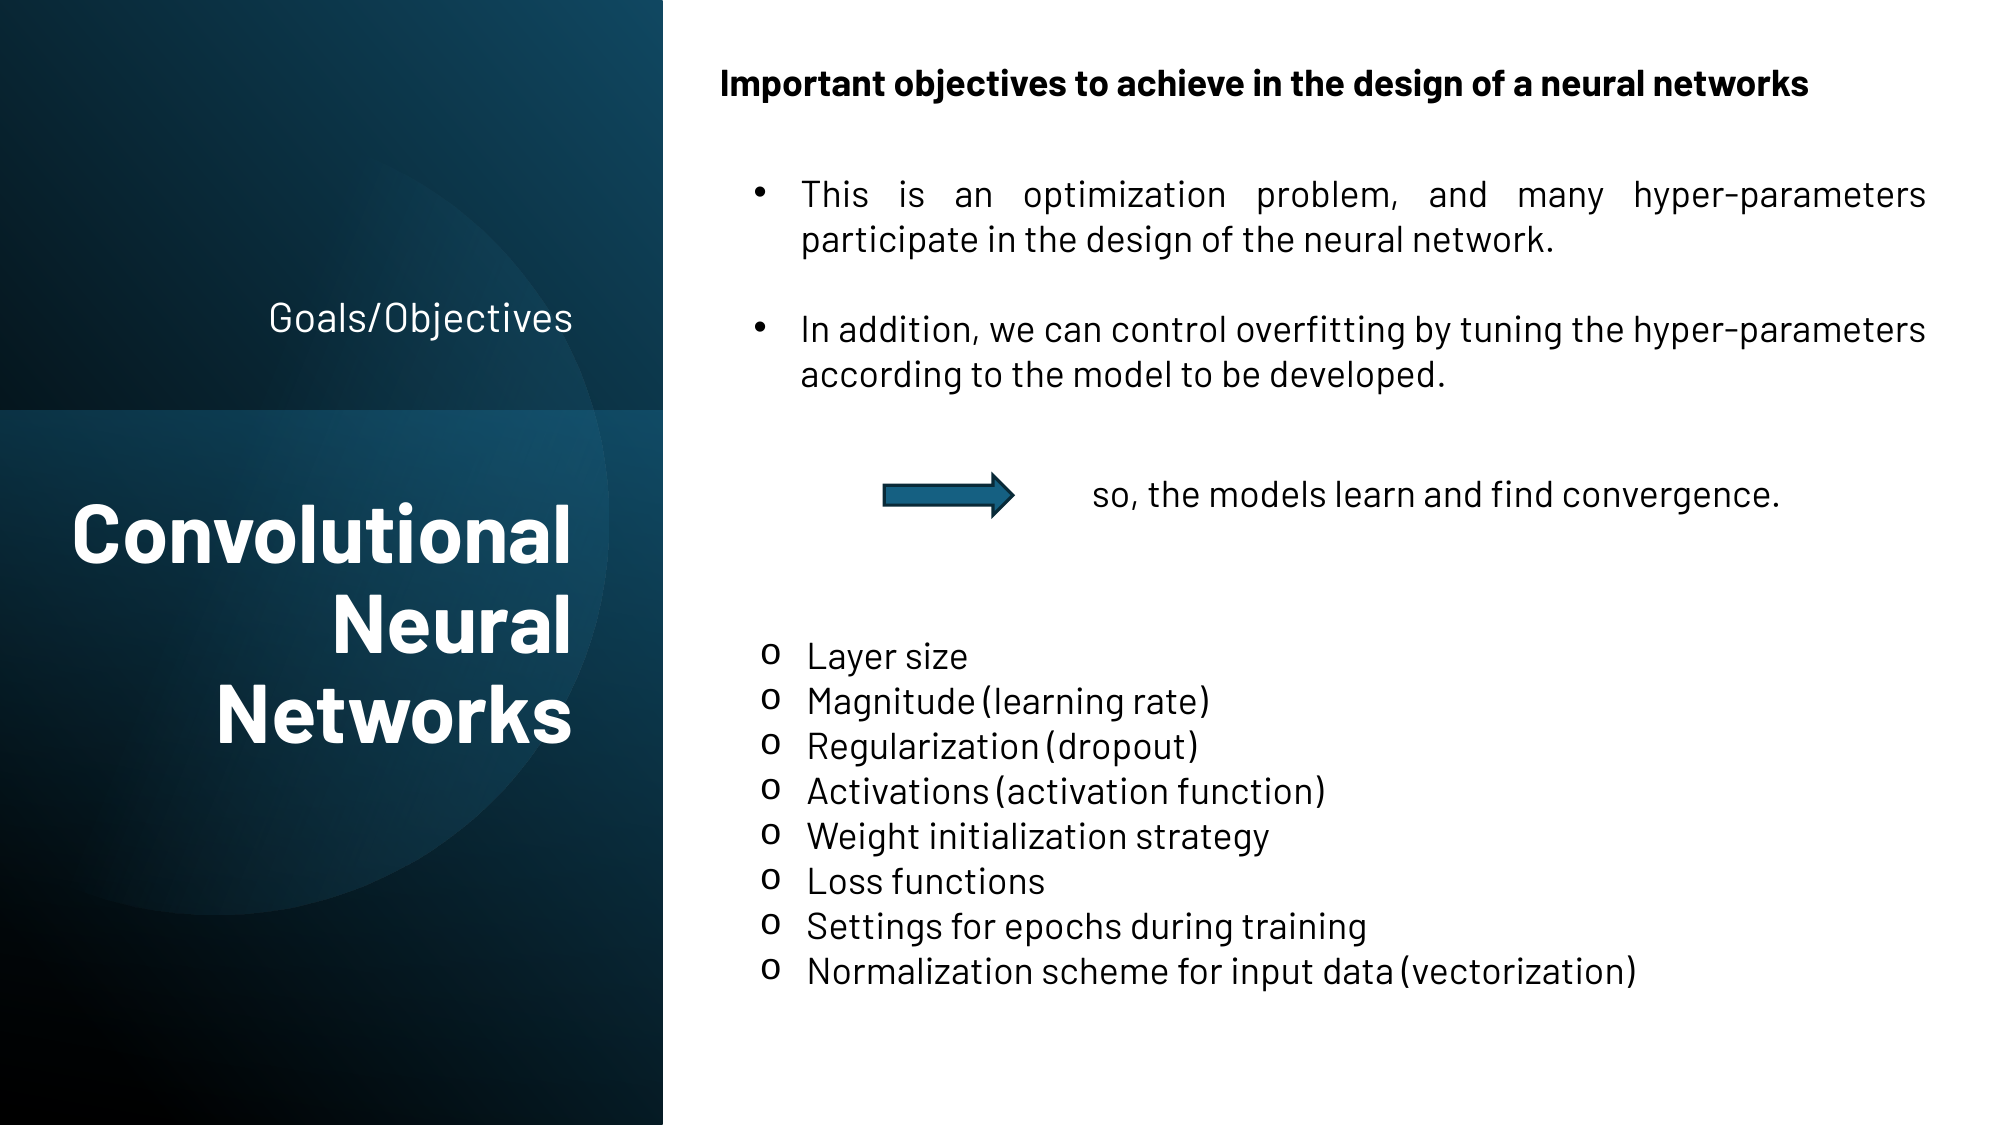

Important objectives to achieve in the design of a neural networks

Goals/Objectives
This is an optimization problem, and many hyper-parameters participate in the design of the neural network.

In addition, we can control overfitting by tuning the hyper-parameters according to the model to be developed.

so, the models learn and find convergence.

# Convolutional Neural Networks
Layer size
Magnitude (learning rate)
Regularization (dropout)
Activations (activation function)
Weight initialization strategy
Loss functions
Settings for epochs during training
Normalization scheme for input data (vectorization)